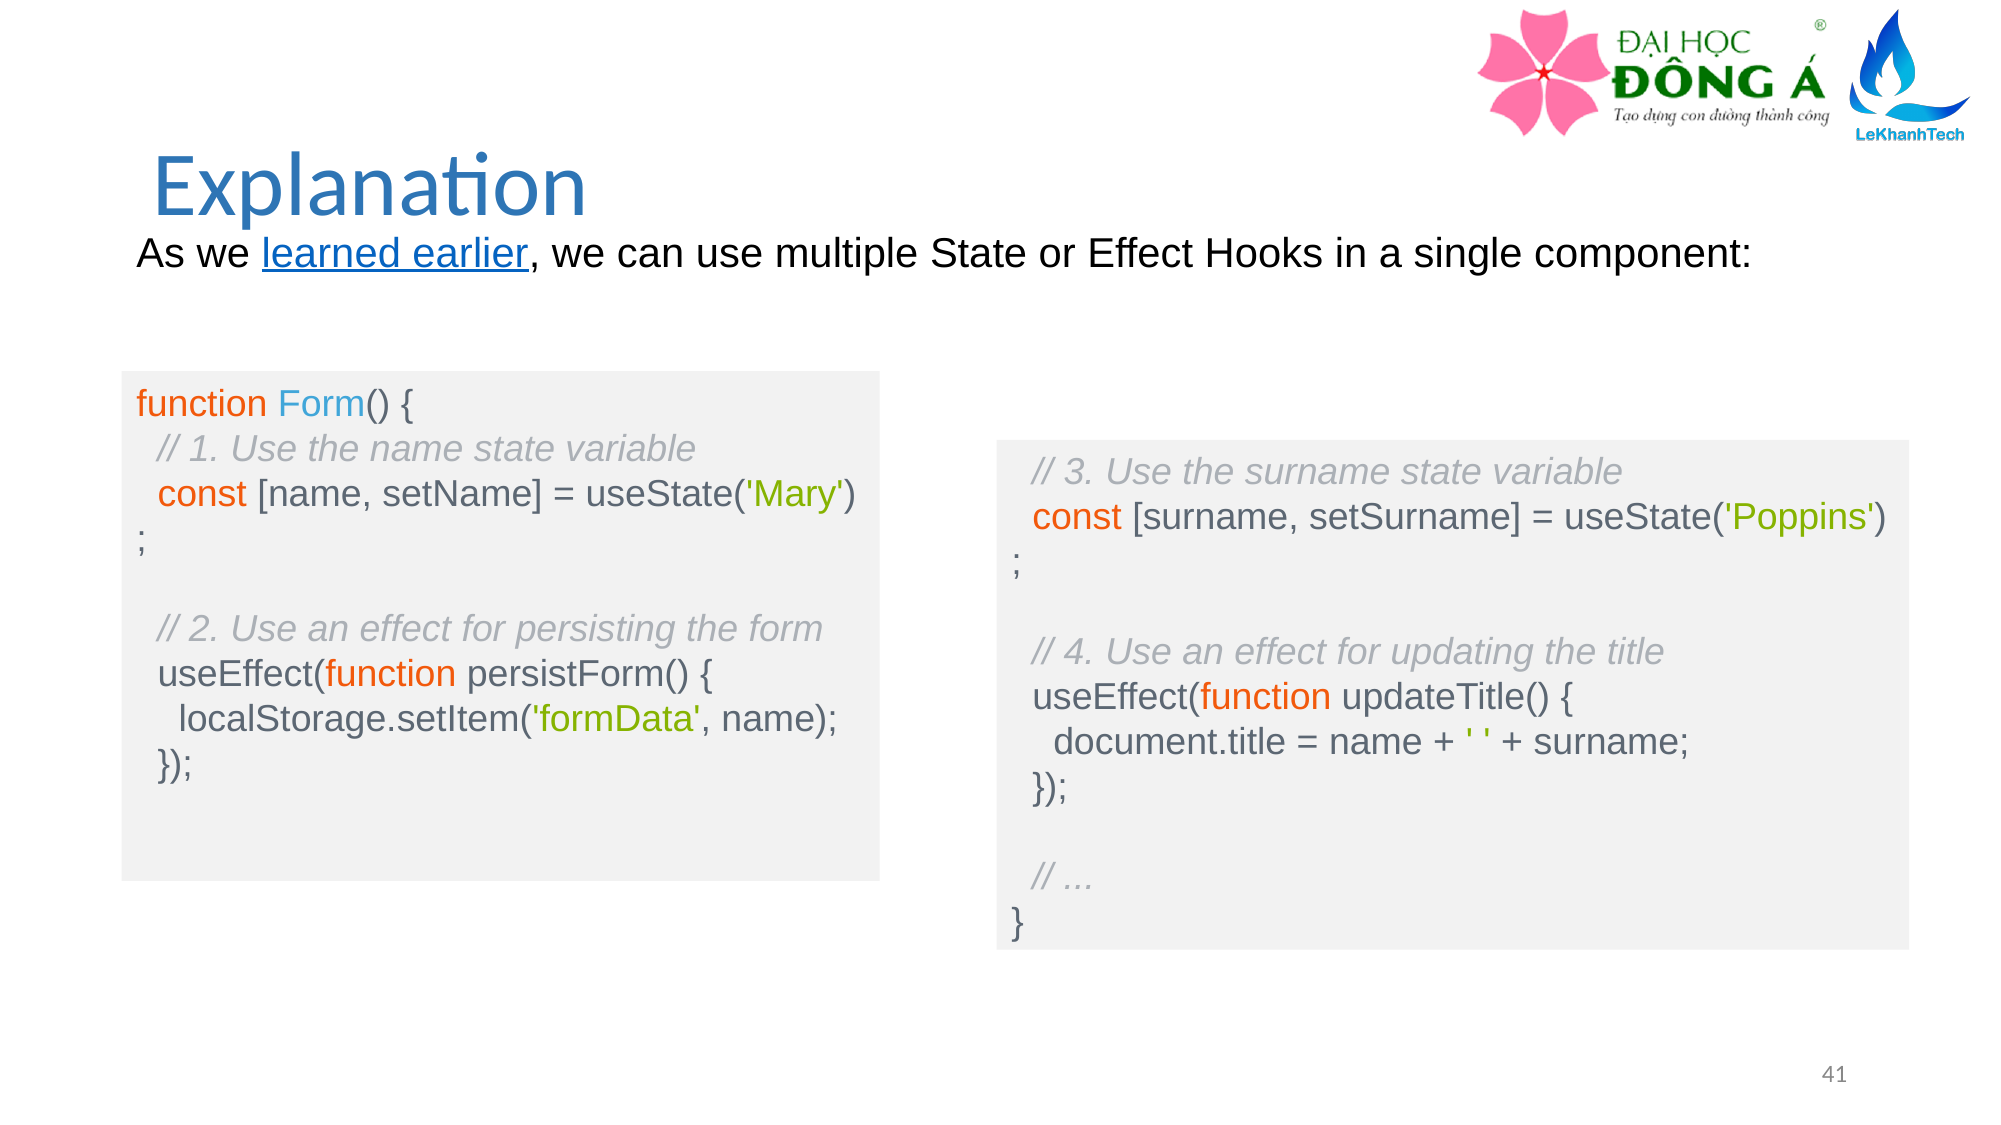

# Explanation
As we learned earlier, we can use multiple State or Effect Hooks in a single component:
function Form() {
  // 1. Use the name state variable
  const [name, setName] = useState('Mary');
  // 2. Use an effect for persisting the form
  useEffect(function persistForm() {
    localStorage.setItem('formData', name);
  });

  // 3. Use the surname state variable
  const [surname, setSurname] = useState('Poppins');
  // 4. Use an effect for updating the title
  useEffect(function updateTitle() {
    document.title = name + ' ' + surname;
  });
  // ...
}
41